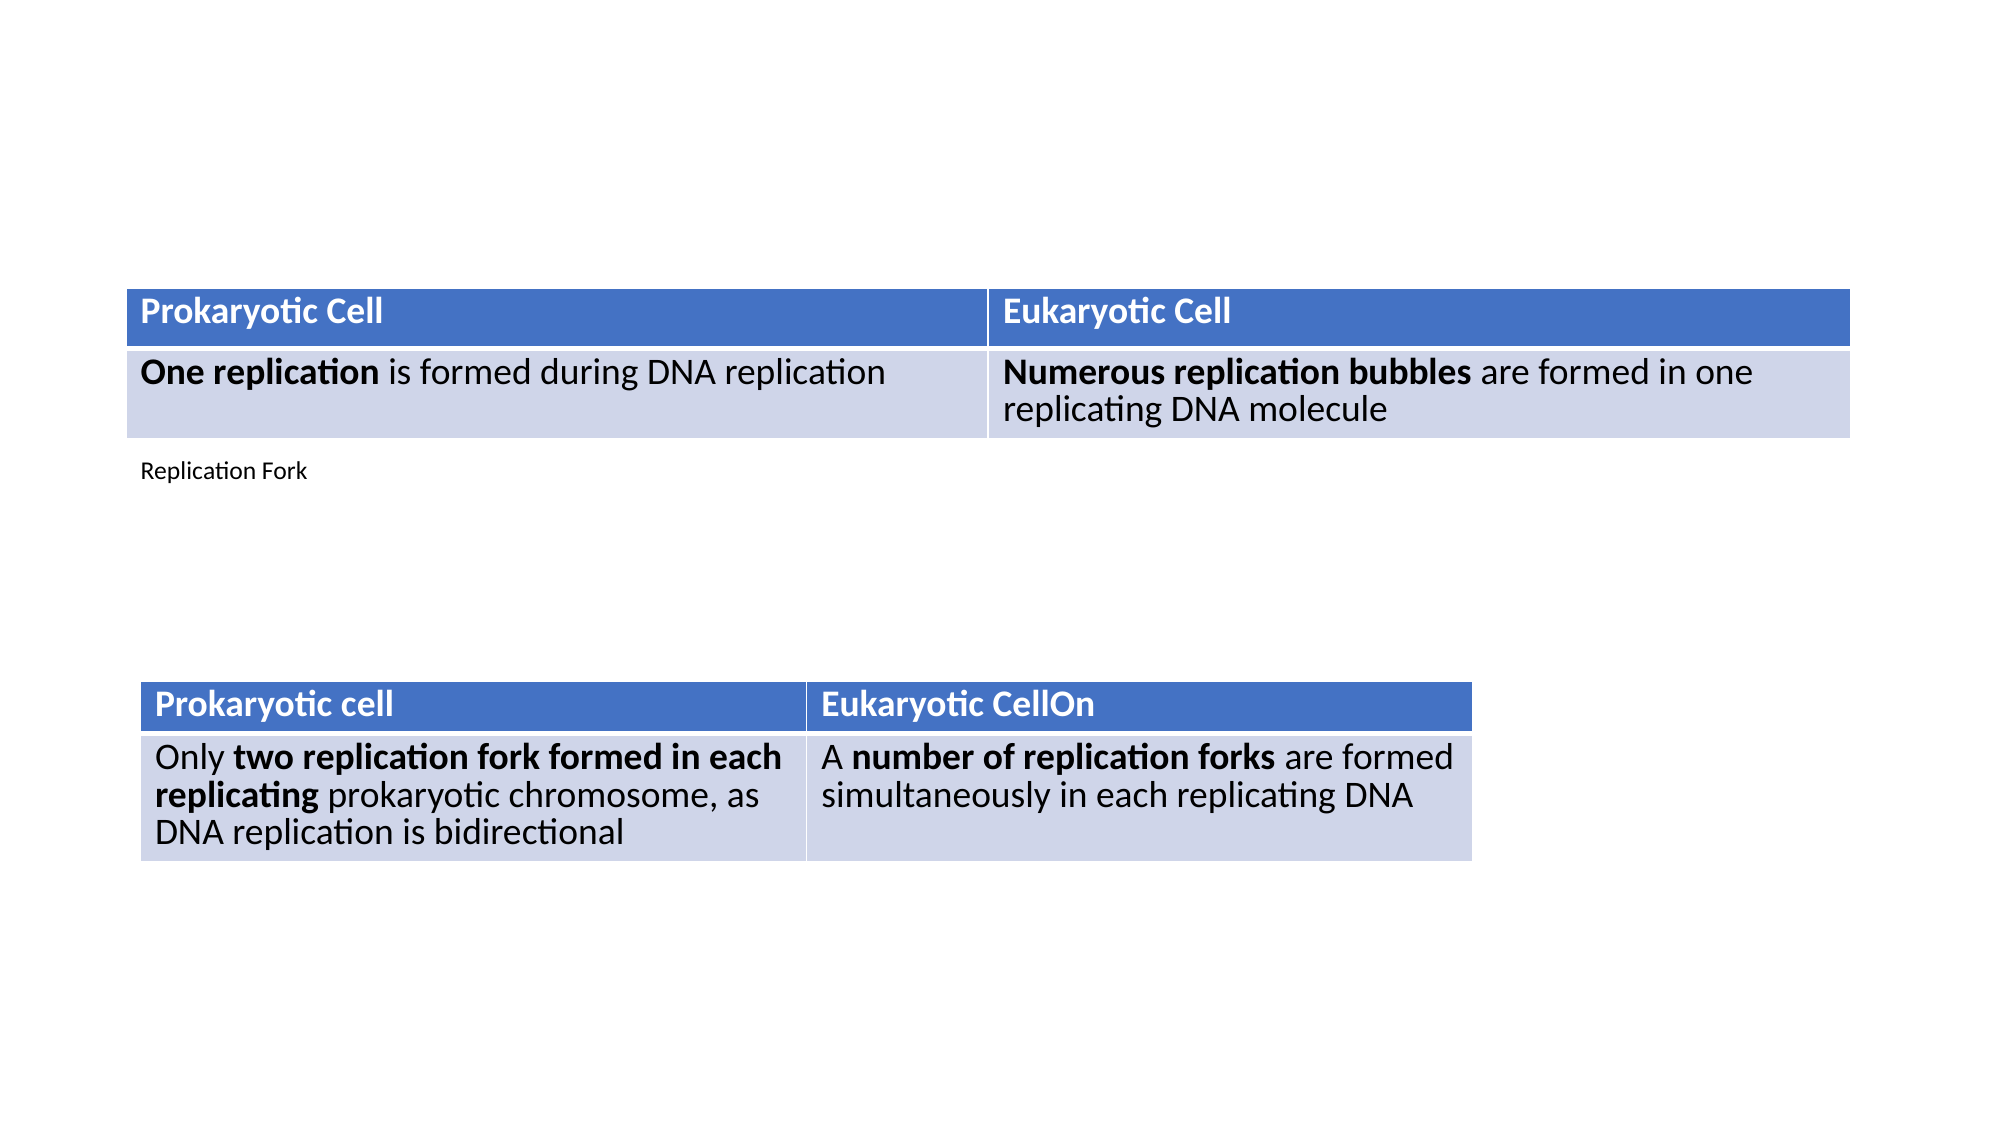

| Prokaryotic Cell | Eukaryotic Cell |
| --- | --- |
| One replication is formed during DNA replication | Numerous replication bubbles are formed in one replicating DNA molecule |
# Bubble in replication Replication Fork
| Prokaryotic cell | Eukaryotic CellOn |
| --- | --- |
| Only two replication fork formed in each replicating prokaryotic chromosome, as DNA replication is bidirectional | A number of replication forks are formed simultaneously in each replicating DNA |